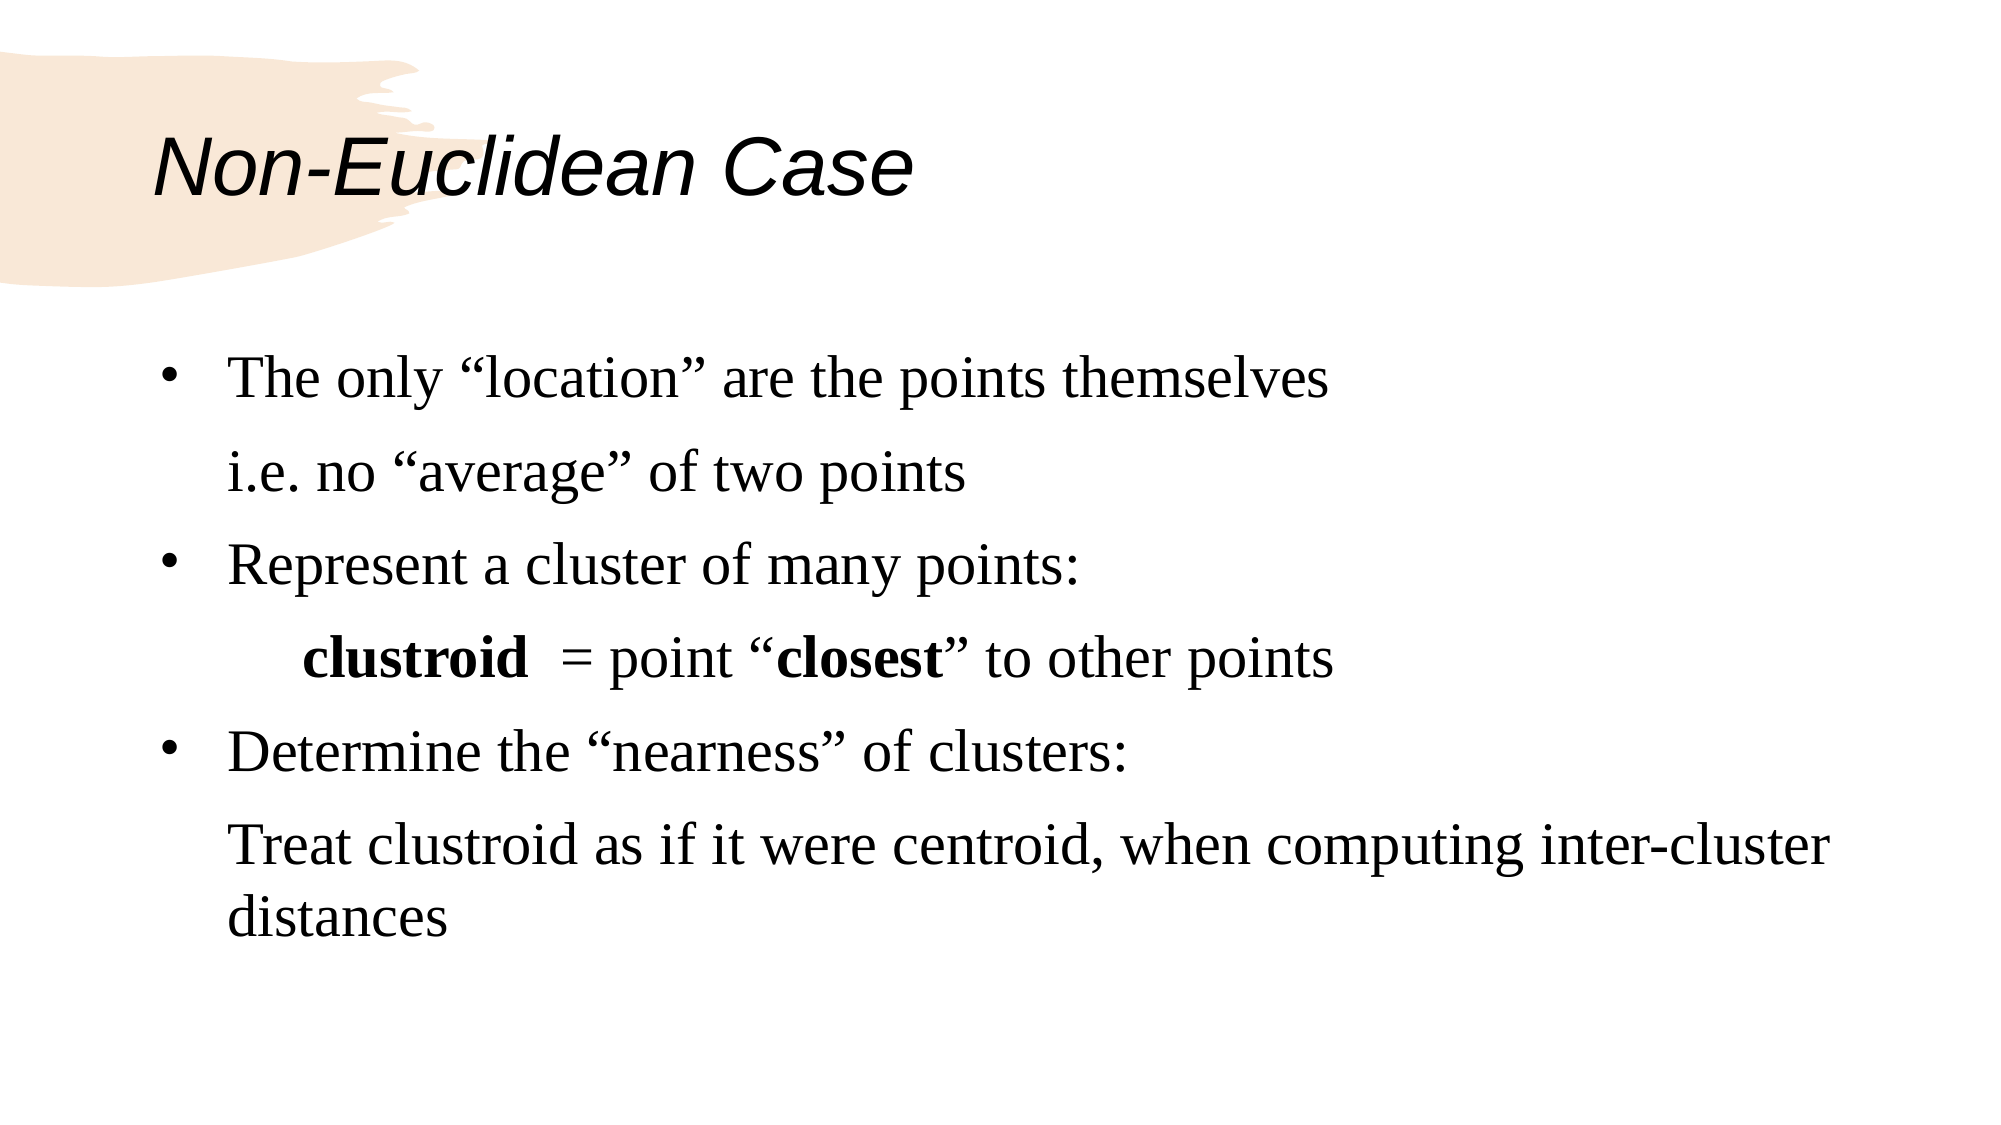

# Non-Euclidean Case
The only “location” are the points themselves
i.e. no “average” of two points
Represent a cluster of many points:
clustroid  = point “closest” to other points
Determine the “nearness” of clusters:
Treat clustroid as if it were centroid, when computing inter-cluster distances